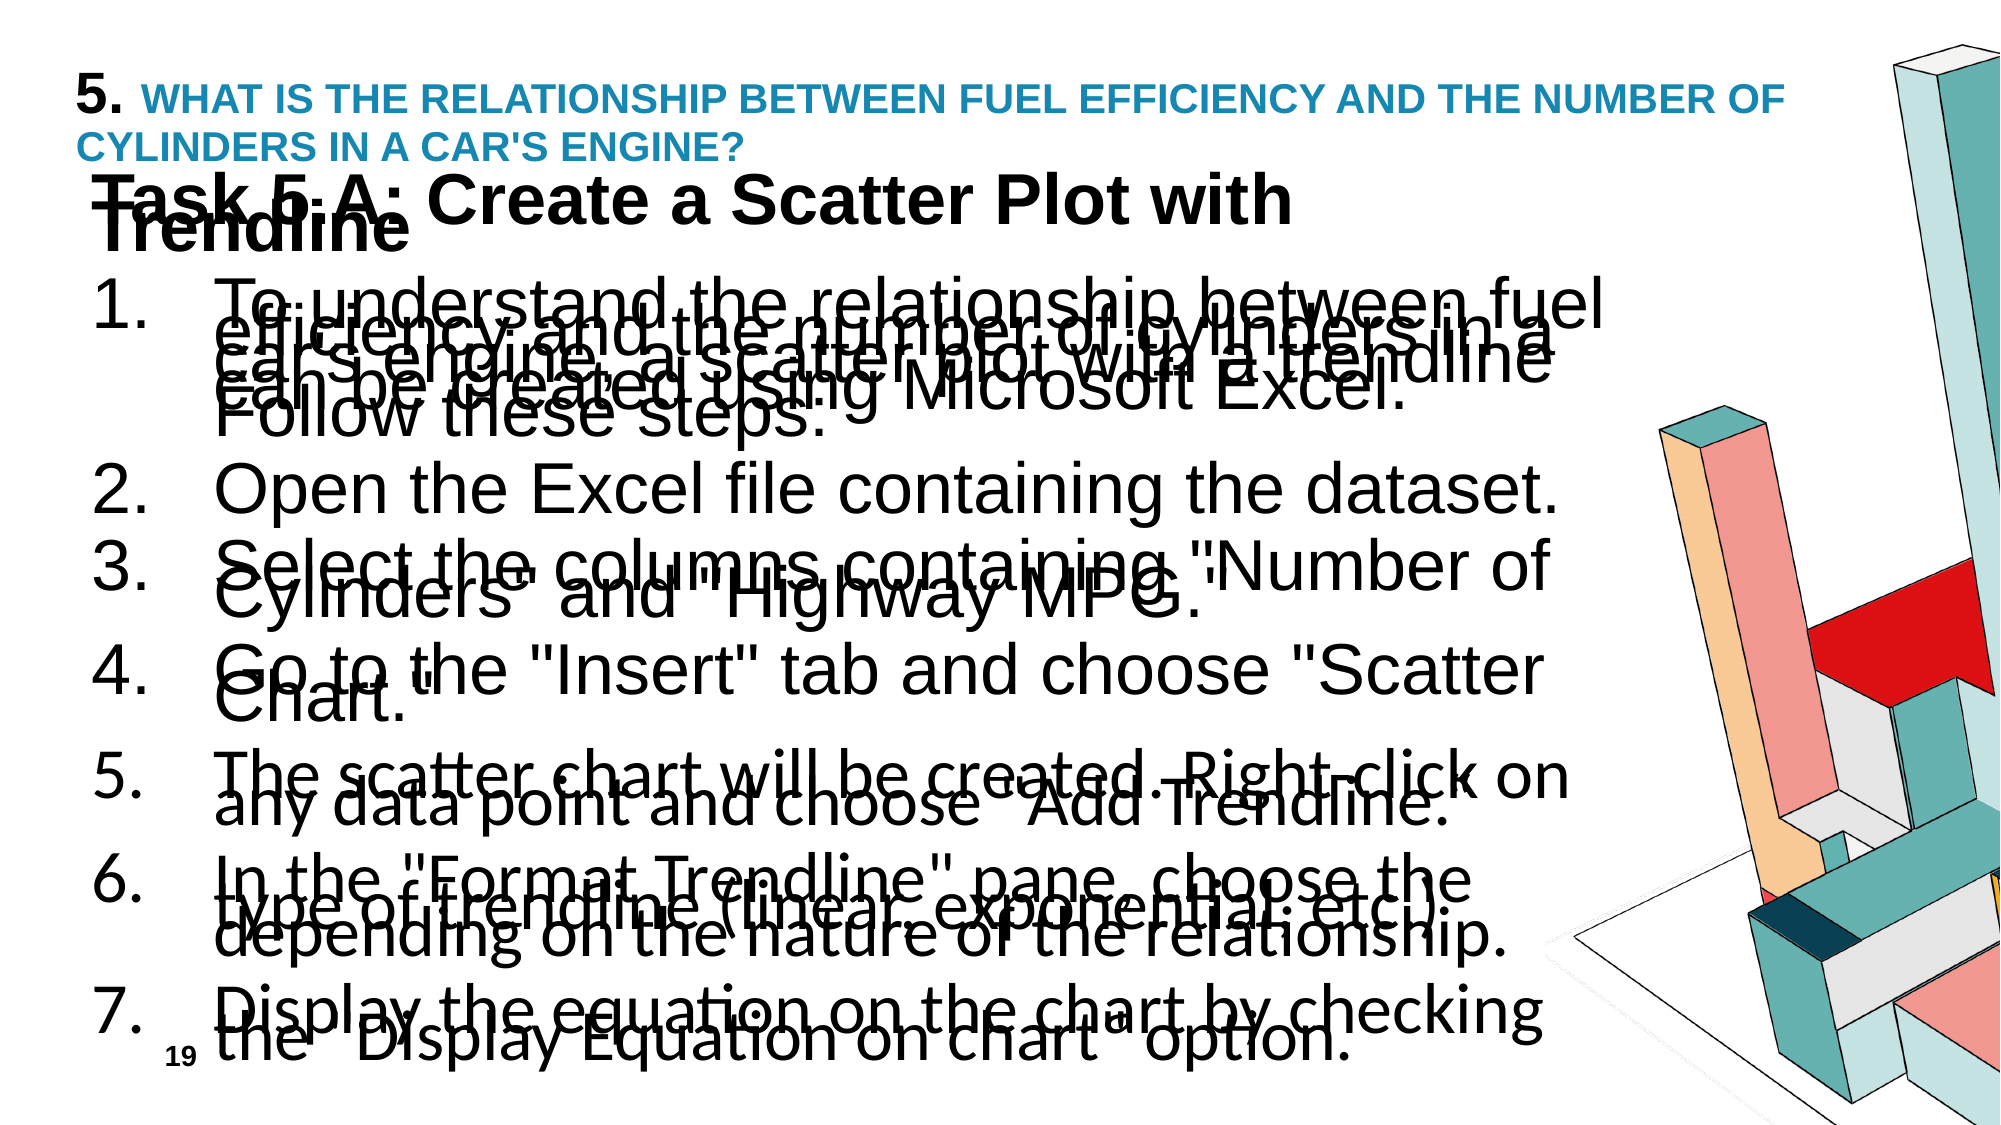

# 5. What is the relationship between fuel efficiency and the number of cylinders in a car's engine?
Task 5.A: Create a Scatter Plot with Trendline

To understand the relationship between fuel efficiency and the number of cylinders in a car's engine, a scatter plot with a trendline can be created using Microsoft Excel. Follow these steps:

Open the Excel file containing the dataset.

Select the columns containing "Number of Cylinders" and "Highway MPG."

Go to the "Insert" tab and choose "Scatter Chart."

The scatter chart will be created. Right-click on any data point and choose "Add Trendline.“

In the "Format Trendline" pane, choose the type of trendline (linear, exponential, etc.) depending on the nature of the relationship.

Display the equation on the chart by checking the "Display Equation on chart" option.

19